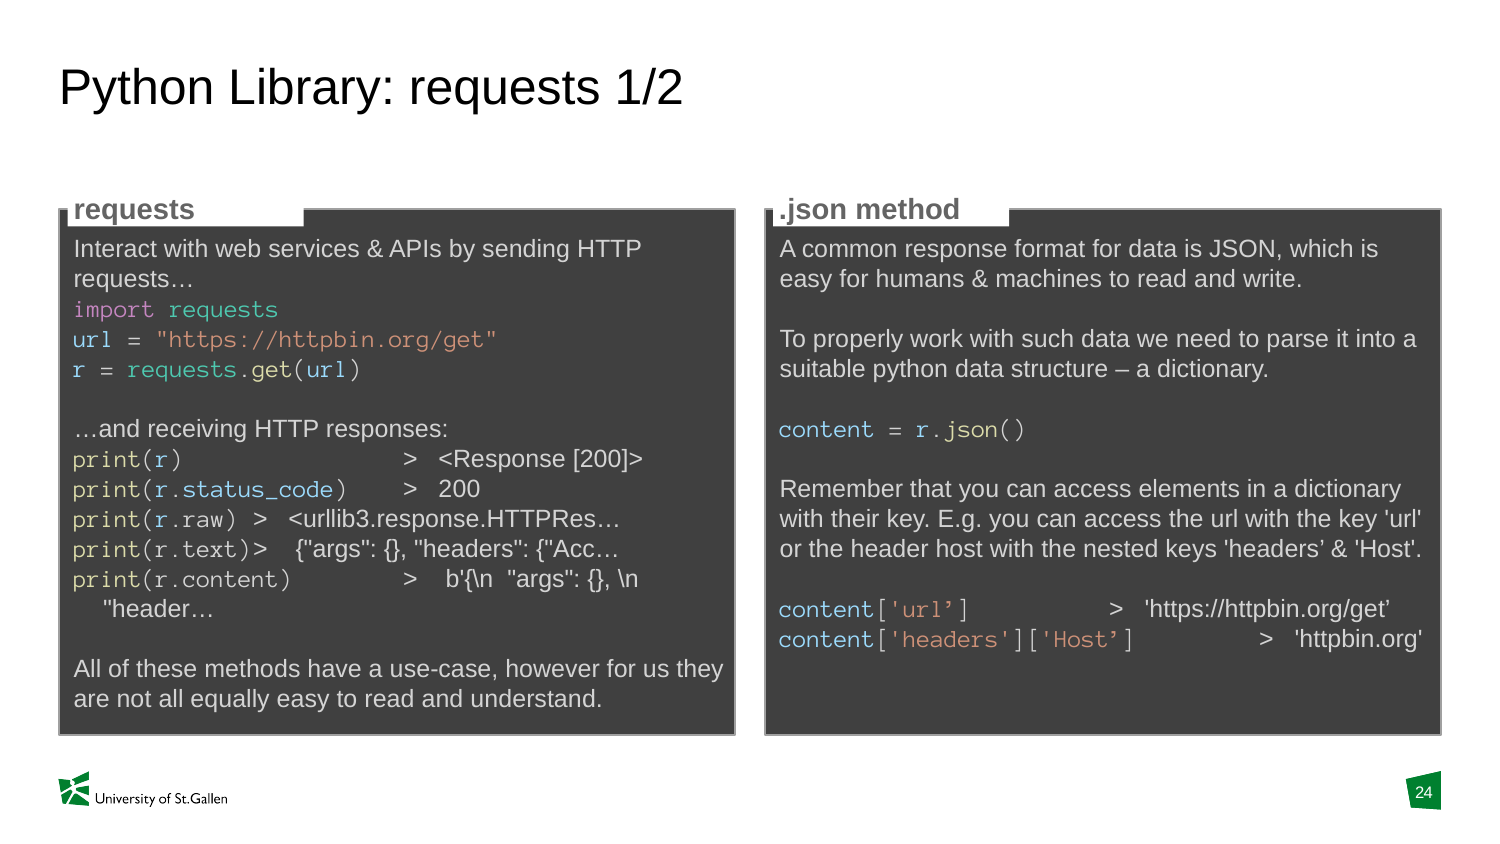

# Python Library: requests 1/2
requests
.json method
Interact with web services & APIs by sending HTTP requests…
import requests
url = "https://httpbin.org/get"
r = requests.get(url)

…and receiving HTTP responses:
print(r)		>   <Response [200]>
print(r.status_code) 	>   200
print(r.raw)	>   <urllib3.response.HTTPRes…
print(r.text)	>    {"args": {}, "headers": {"Acc…
print(r.content)	>    b'{\n  "args": {}, \n  "header…

All of these methods have a use-case, however for us they are not all equally easy to read and understand.
A common response format for data is JSON, which is easy for humans & machines to read and write.

To properly work with such data we need to parse it into a suitable python data structure – a dictionary.

content = r.json()

Remember that you can access elements in a dictionary with their key. E.g. you can access the url with the key 'url' or the header host with the nested keys 'headers’ & 'Host'.

content['url’]	>   'https://httpbin.org/get’
content['headers']['Host’]	>   'httpbin.org'

24